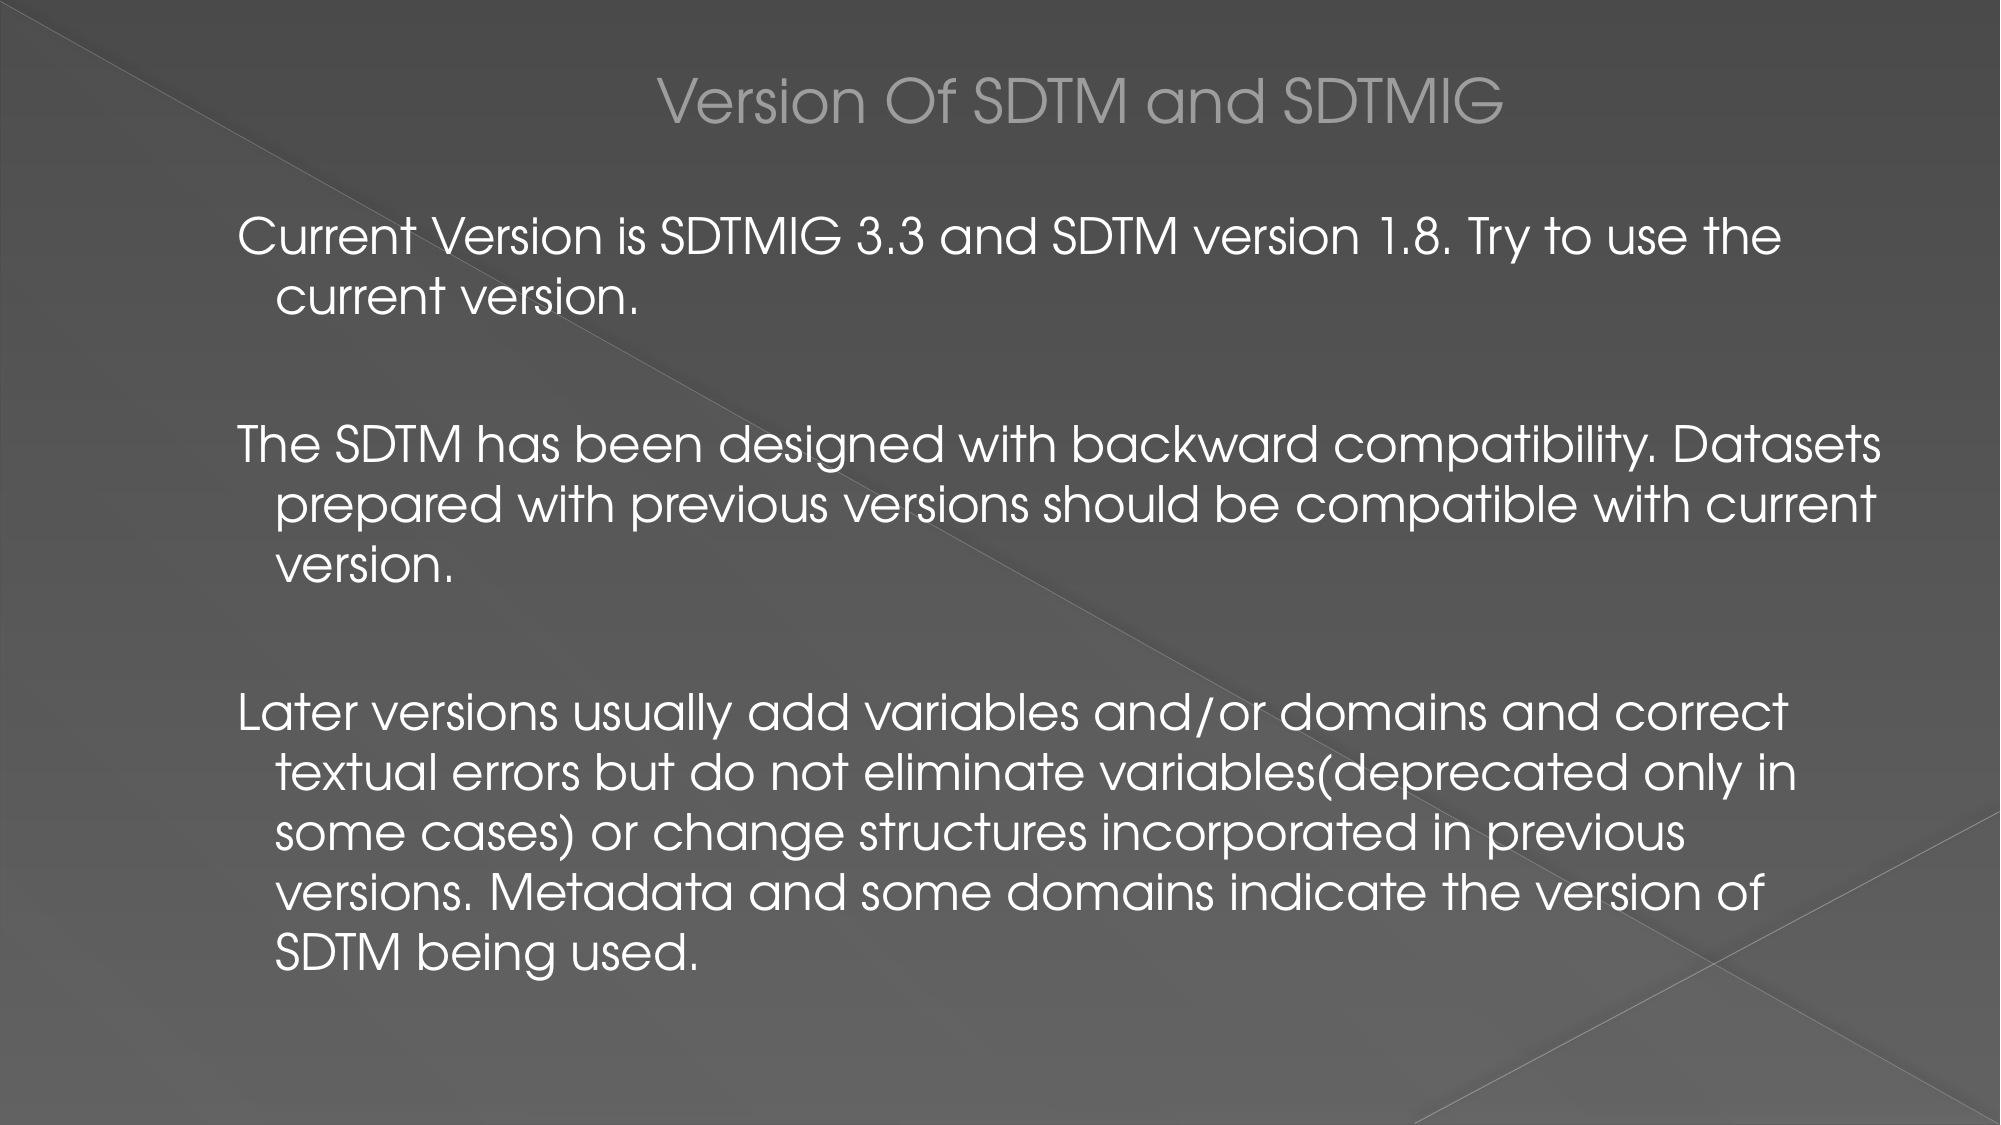

# Version Of SDTM and SDTMIG
Current Version is SDTMIG 3.3 and SDTM version 1.8. Try to use the current version.

The SDTM has been designed with backward compatibility. Datasets prepared with previous versions should be compatible with current version.

Later versions usually add variables and/or domains and correct textual errors but do not eliminate variables(deprecated only in some cases) or change structures incorporated in previous versions. Metadata and some domains indicate the version of SDTM being used.